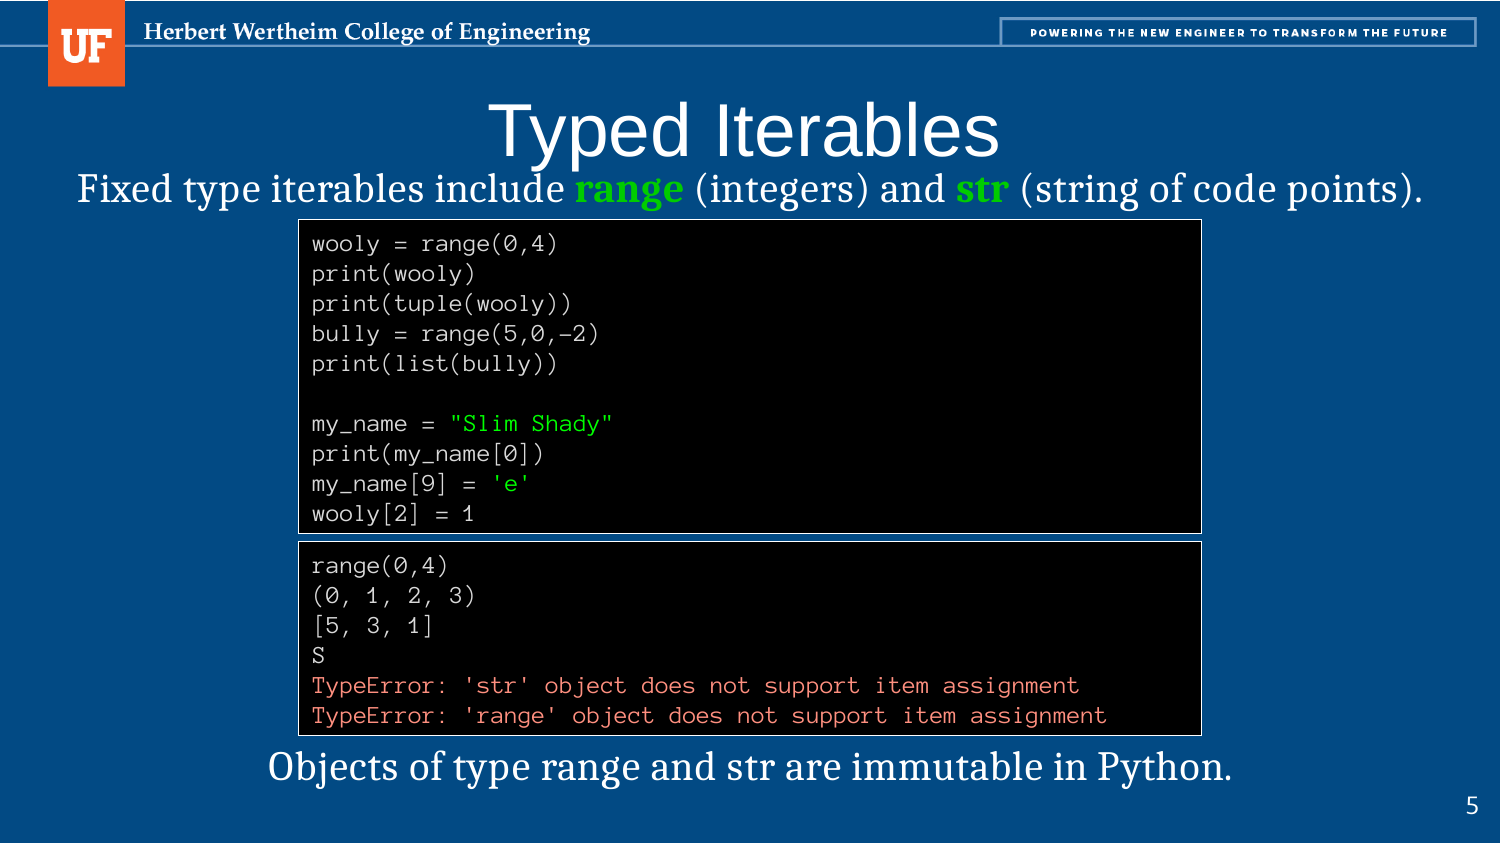

# Typed Iterables
Fixed type iterables include range (integers) and str (string of code points).
wooly = range(0,4)
print(wooly)
print(tuple(wooly))
bully = range(5,0,-2)
print(list(bully))

my_name = "Slim Shady"
print(my_name[0])
my_name[9] = 'e'
wooly[2] = 1
range(0,4)
(0, 1, 2, 3)
[5, 3, 1]
S
TypeError: 'str' object does not support item assignment
TypeError: 'range' object does not support item assignment
Objects of type range and str are immutable in Python.
5